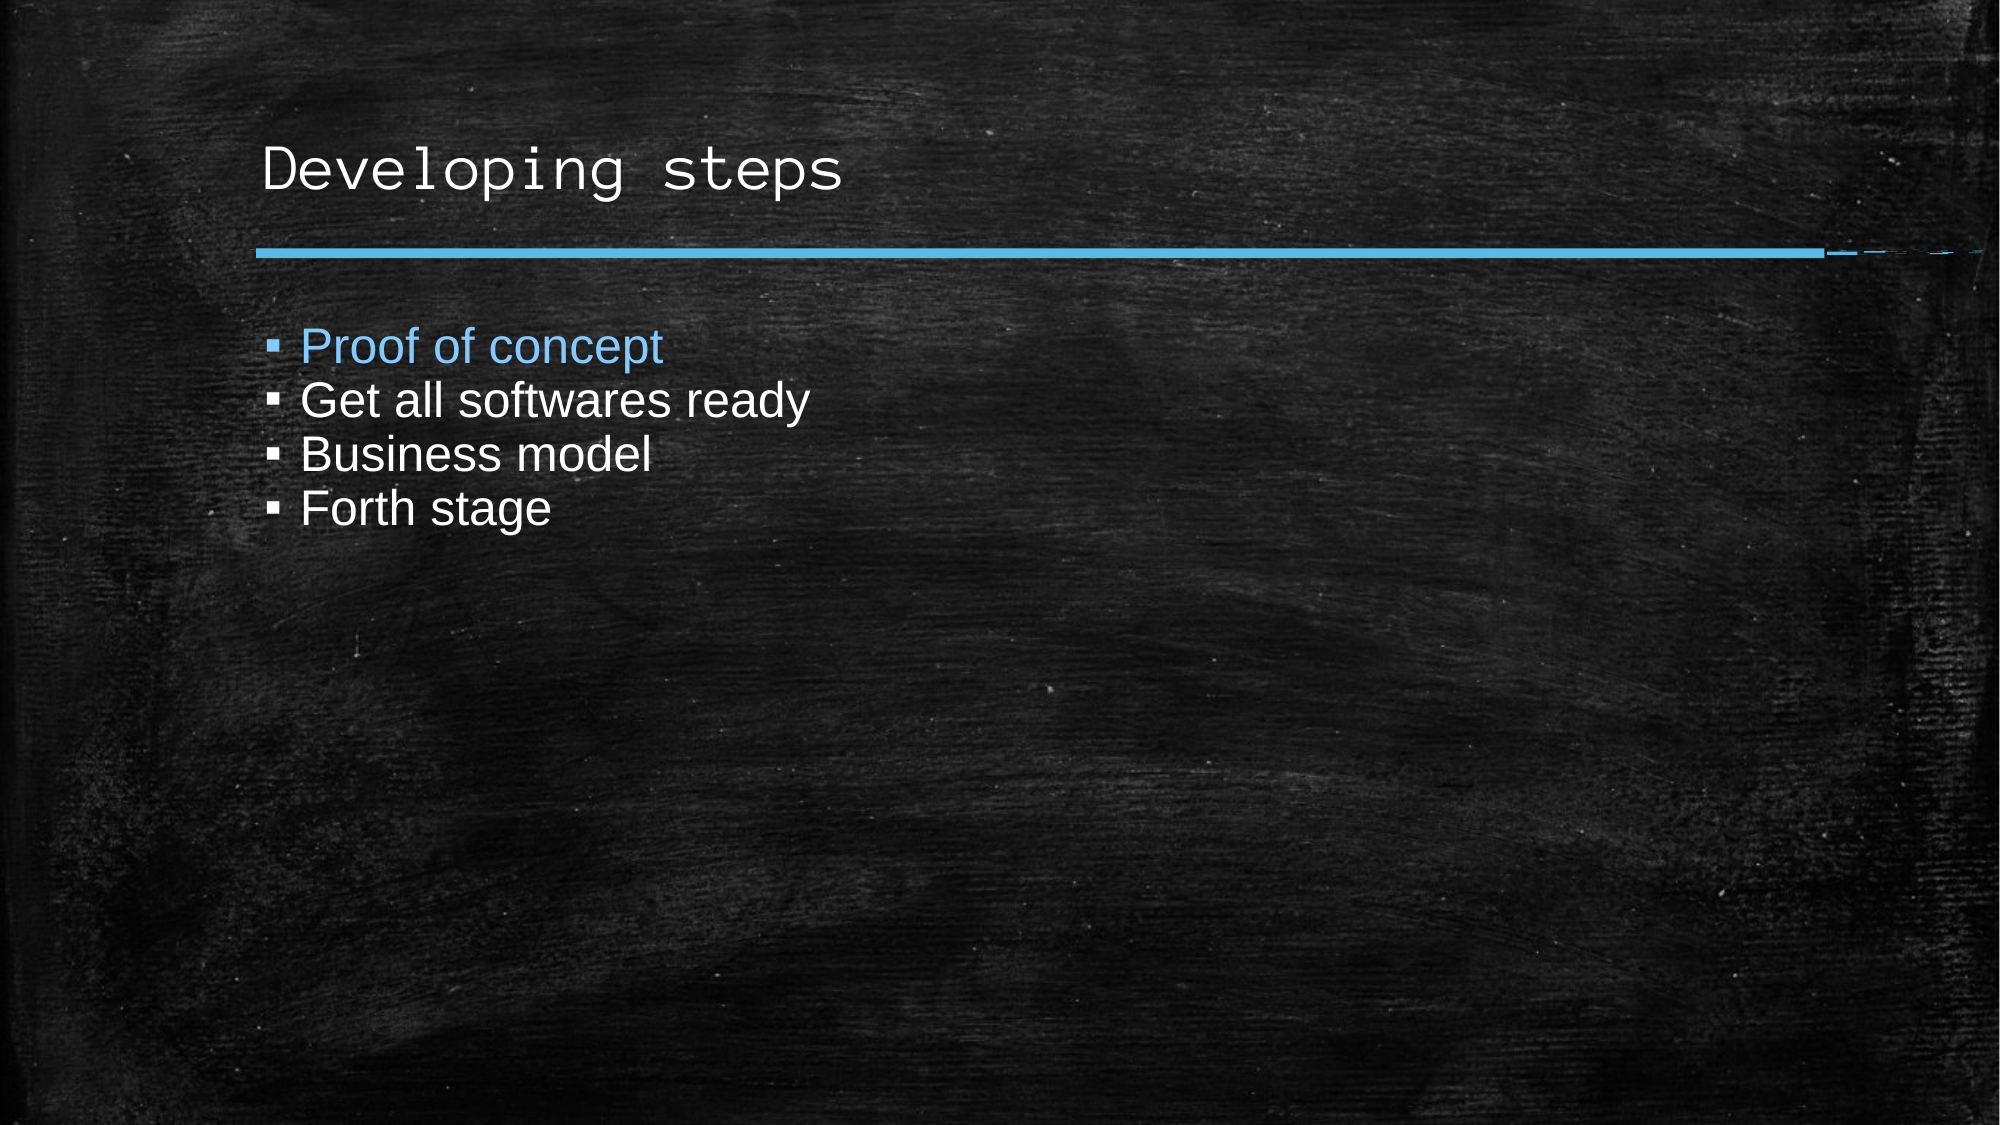

Developing steps
Proof of concept
Get all softwares ready
Business model
Forth stage